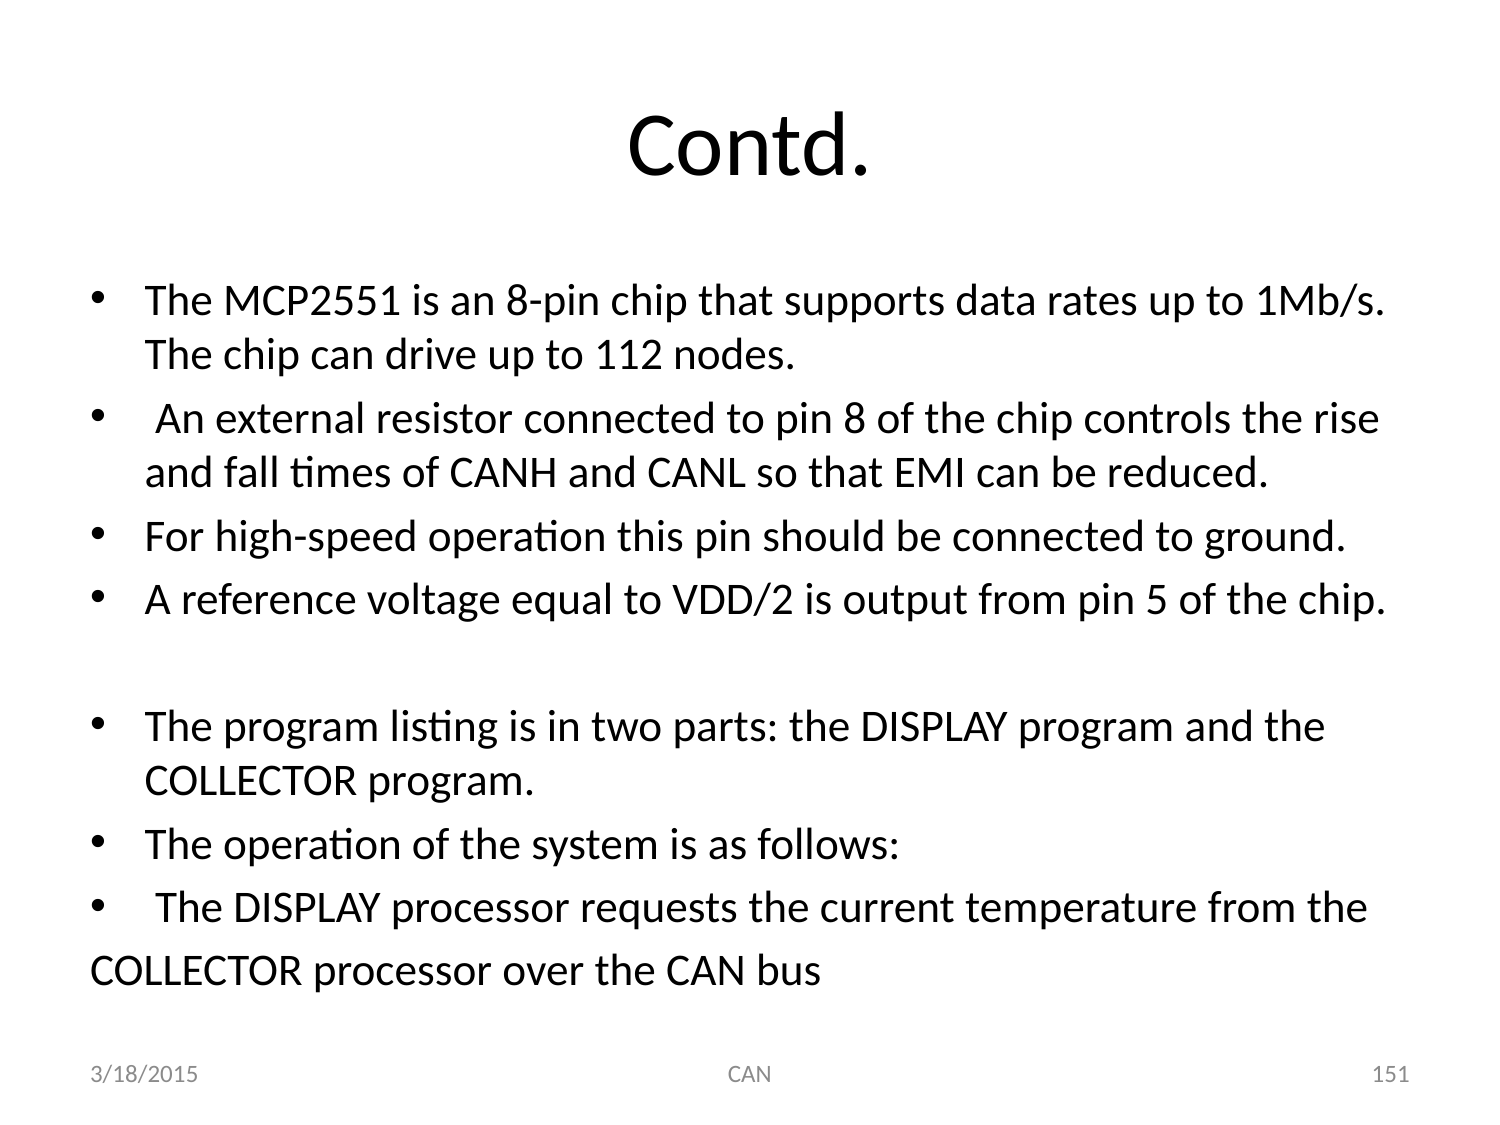

# Contd.
The MCP2551 is an 8-pin chip that supports data rates up to 1Mb/s. The chip can drive up to 112 nodes.
 An external resistor connected to pin 8 of the chip controls the rise and fall times of CANH and CANL so that EMI can be reduced.
For high-speed operation this pin should be connected to ground.
A reference voltage equal to VDD/2 is output from pin 5 of the chip.

The program listing is in two parts: the DISPLAY program and the COLLECTOR program.
The operation of the system is as follows:
 The DISPLAY processor requests the current temperature from the
COLLECTOR processor over the CAN bus
3/18/2015
CAN
151